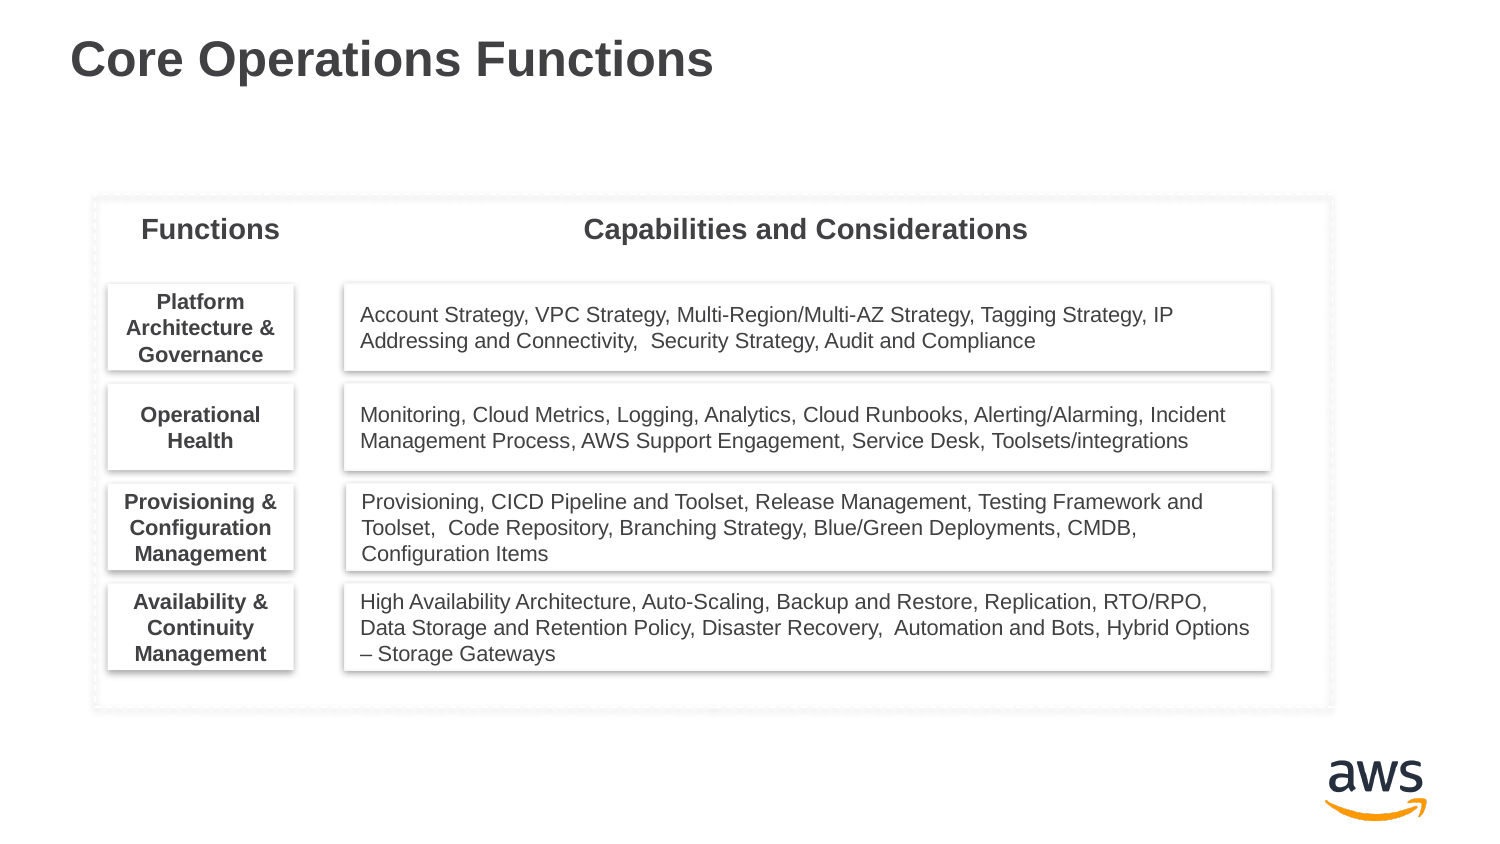

# Core Operations Functions

Capabilities and Considerations
Functions
Account Strategy, VPC Strategy, Multi-Region/Multi-AZ Strategy, Tagging Strategy, IP Addressing and Connectivity,  Security Strategy, Audit and Compliance
Platform Architecture & Governance
Operational Health
Monitoring, Cloud Metrics, Logging, Analytics, Cloud Runbooks, Alerting/Alarming, Incident Management Process, AWS Support Engagement, Service Desk, Toolsets/integrations
Provisioning & Configuration Management
Provisioning, CICD Pipeline and Toolset, Release Management, Testing Framework and Toolset,  Code Repository, Branching Strategy, Blue/Green Deployments, CMDB, Configuration Items
High Availability Architecture, Auto-Scaling, Backup and Restore, Replication, RTO/RPO, Data Storage and Retention Policy, Disaster Recovery,  Automation and Bots, Hybrid Options – Storage Gateways
Availability & Continuity Management